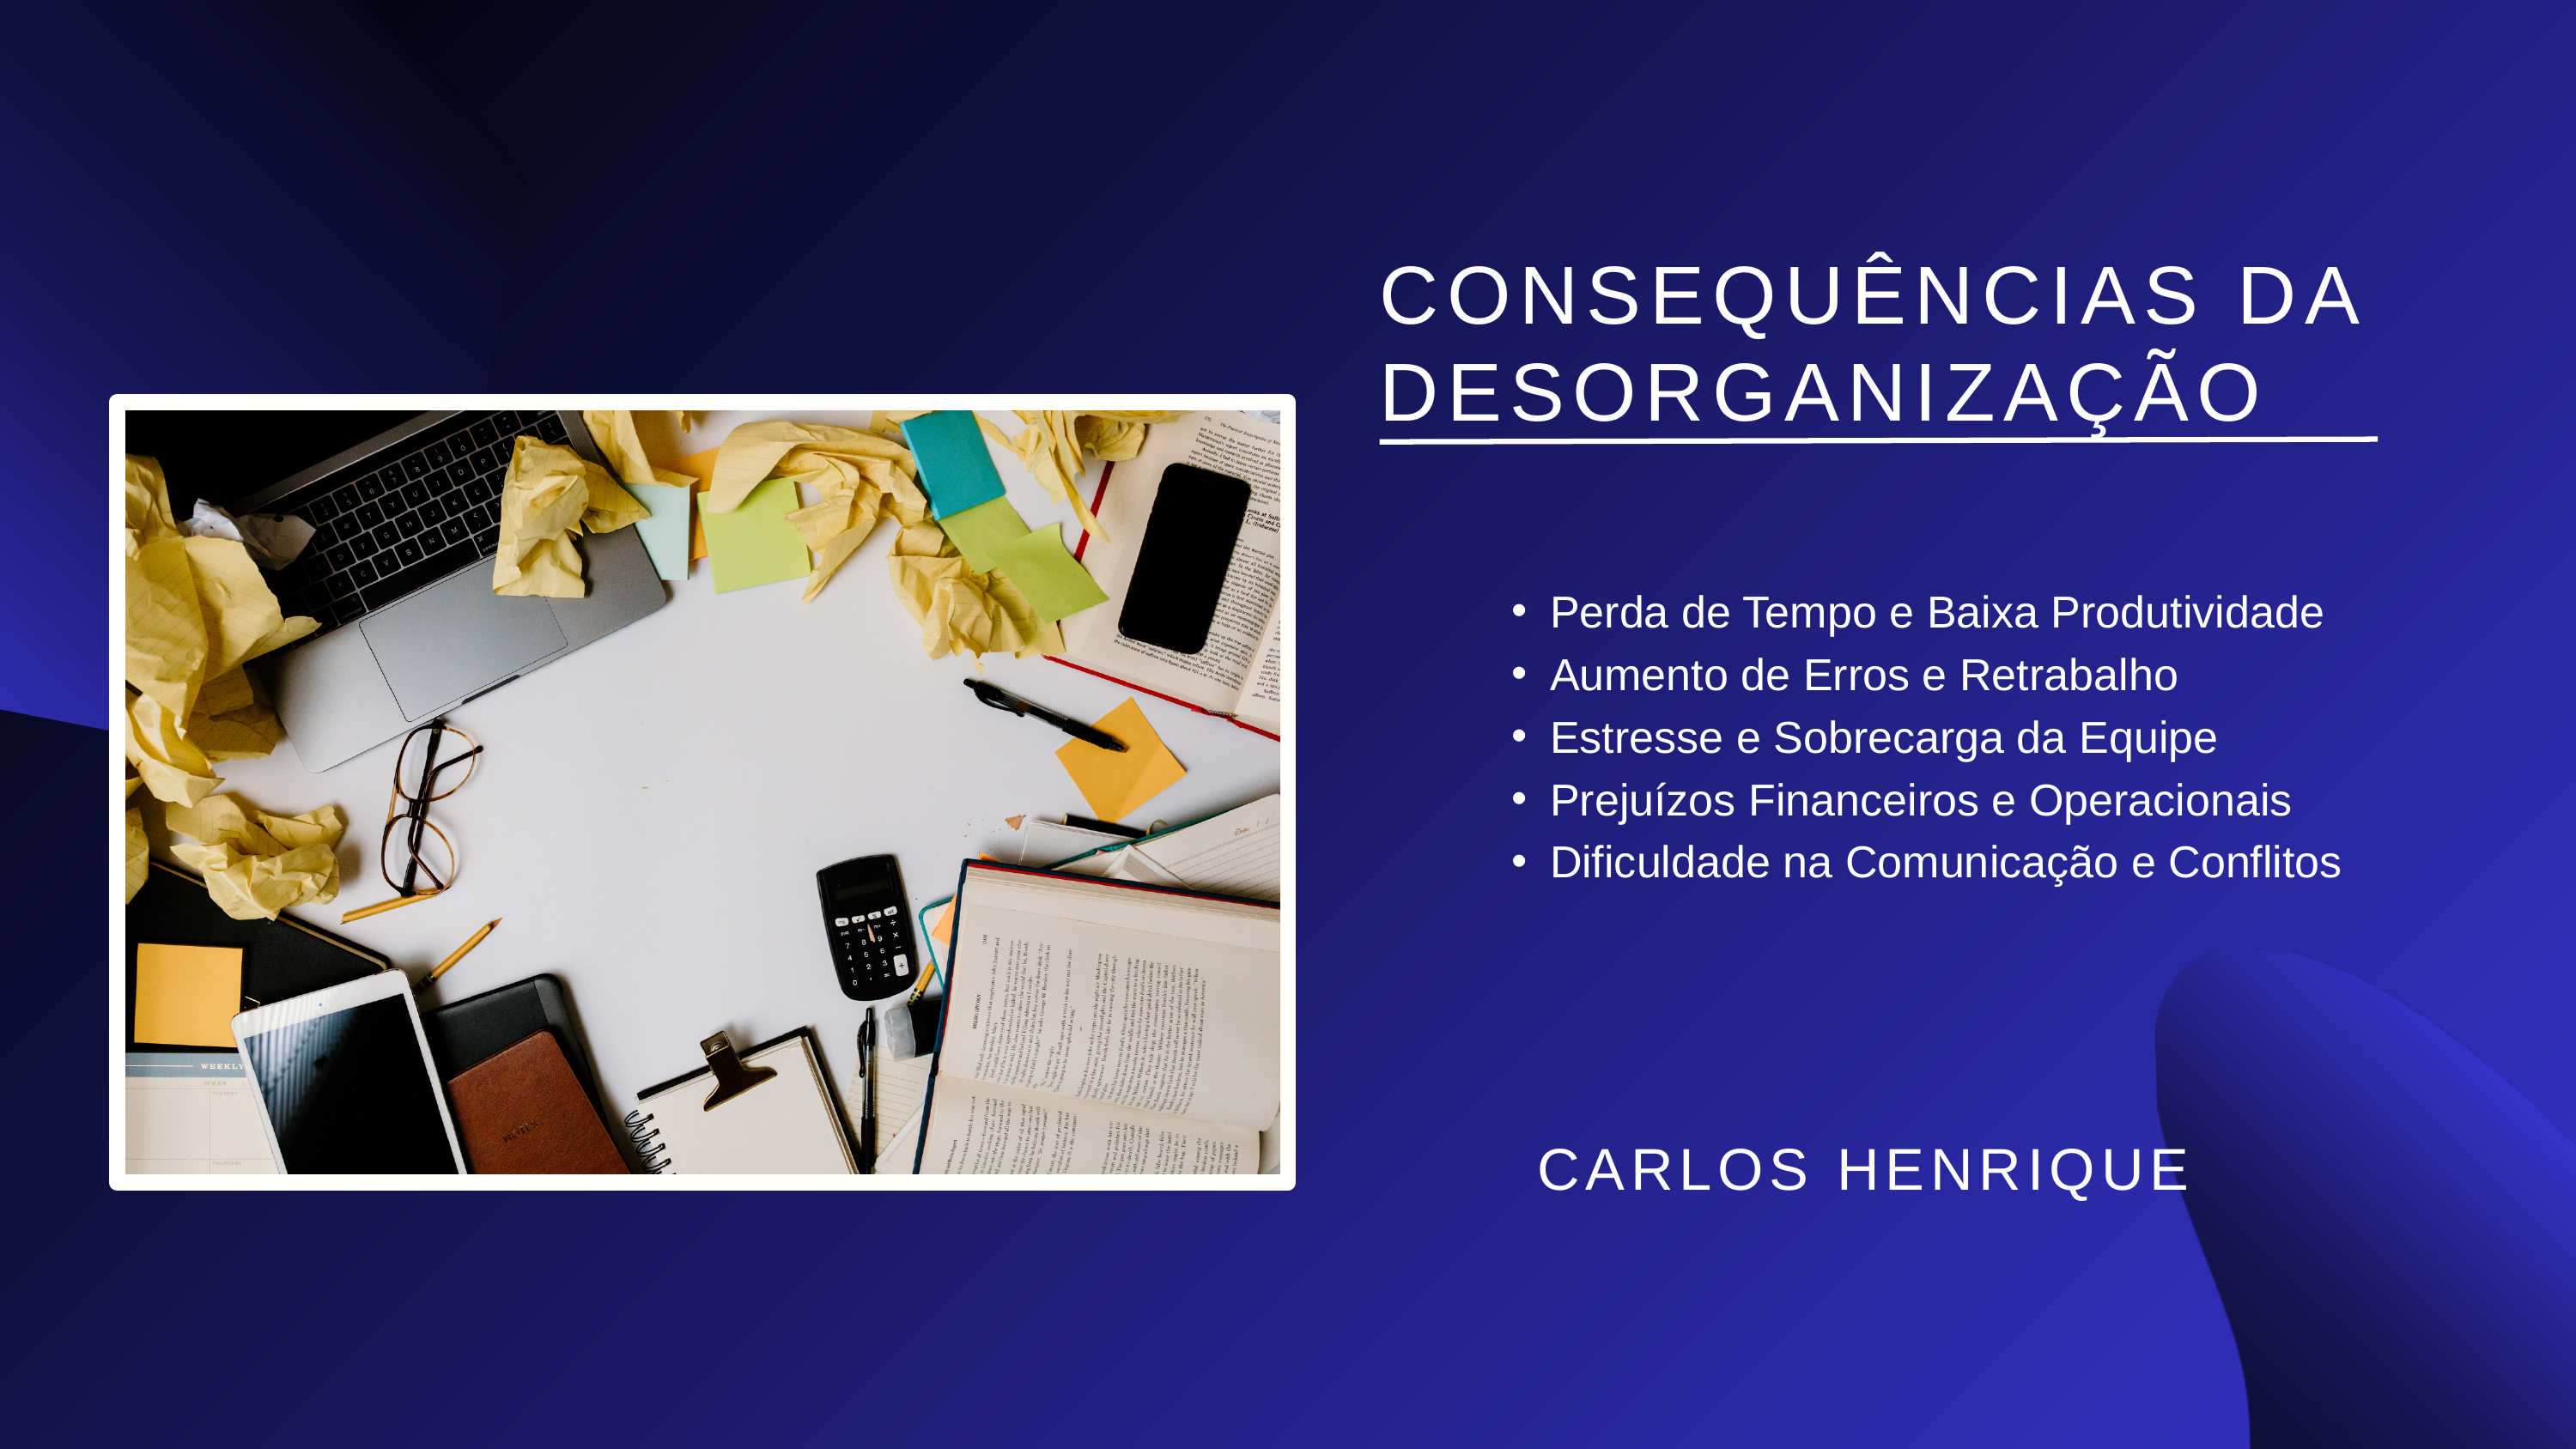

CONSEQUÊNCIAS DA DESORGANIZAÇÃO

Perda de Tempo e Baixa Produtividade
Aumento de Erros e Retrabalho
Estresse e Sobrecarga da Equipe
Prejuízos Financeiros e Operacionais
Dificuldade na Comunicação e Conflitos

CARLOS HENRIQUE